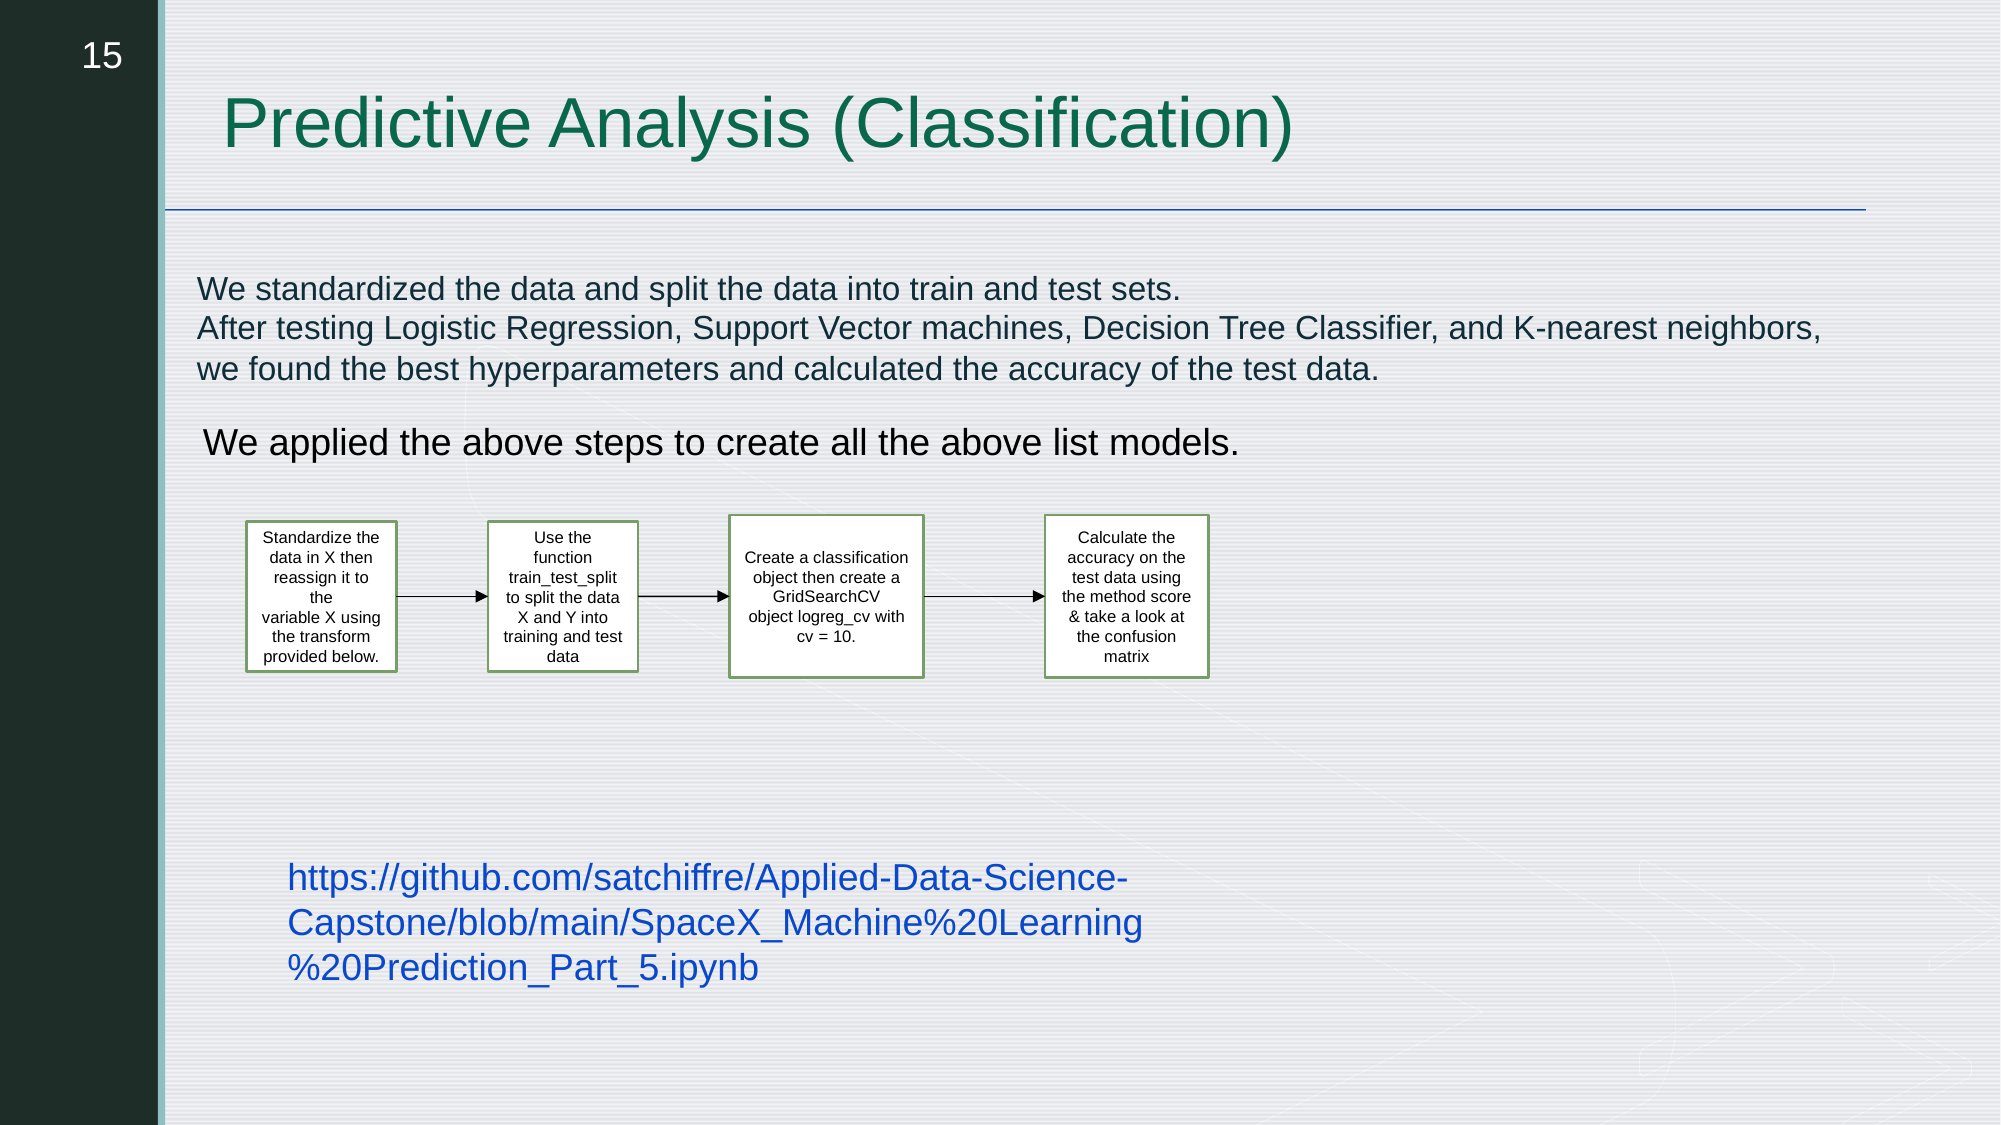

15
Predictive Analysis (Classification)
We standardized the data and split the data into train and test sets.
After testing Logistic Regression, Support Vector machines, Decision Tree Classifier, and K-nearest neighbors,
we found the best hyperparameters and calculated the accuracy of the test data.

We applied the above steps to create all the above list models.
Create a classification object then create a GridSearchCV object logreg_cv with cv = 10.
Calculate the accuracy on the test data using the method score & take a look at the confusion matrix
Standardize the data in X then reassign it to the variable X using the transform provided below.
Use the function train_test_split to split the data X and Y into training and test data
https://github.com/satchiffre/Applied-Data-Science-Capstone/blob/main/SpaceX_Machine%20Learning%20Prediction_Part_5.ipynb